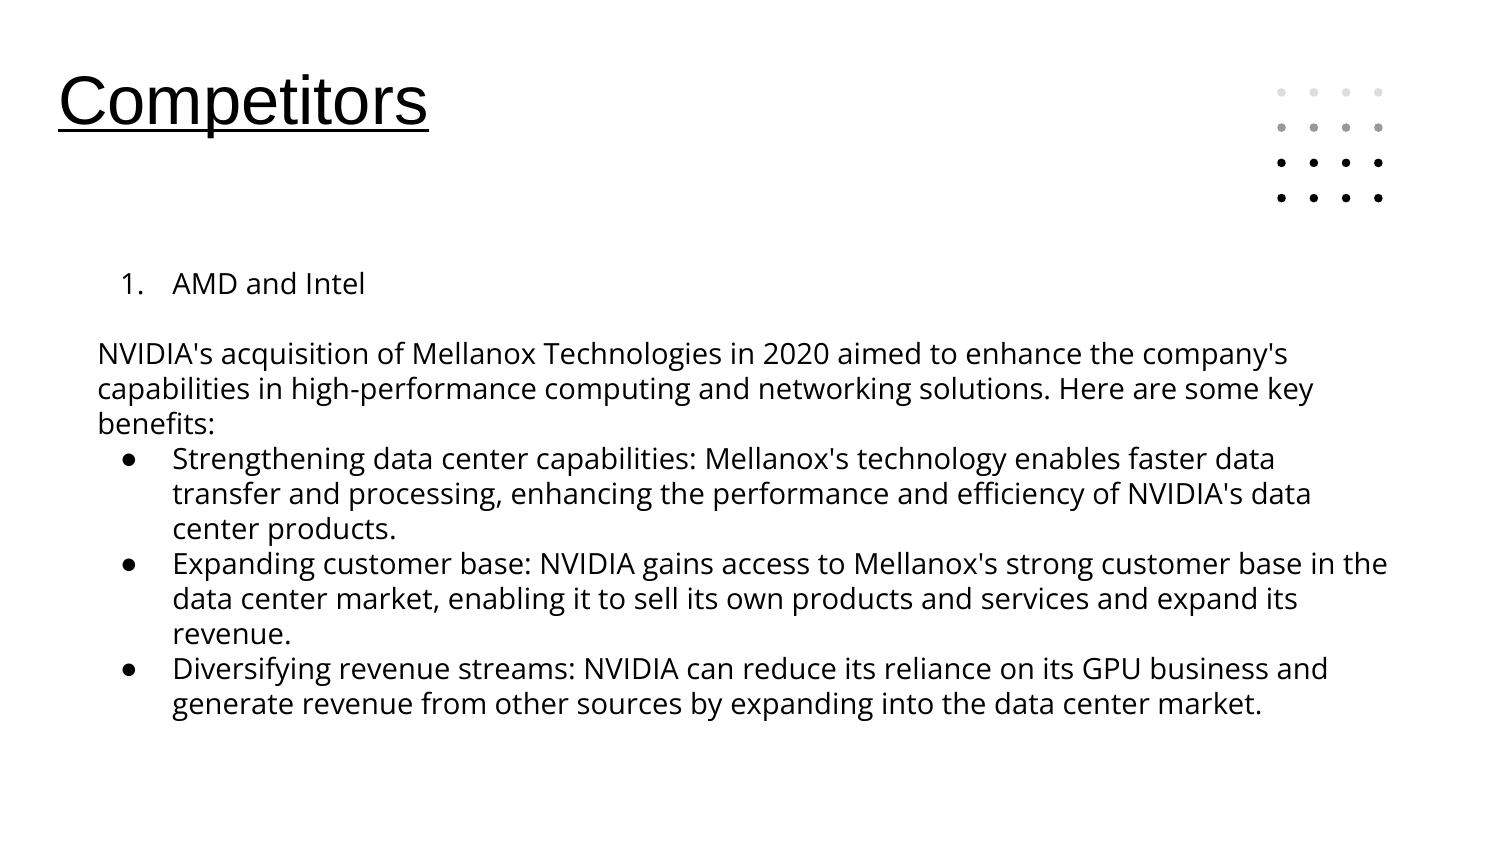

# Competitors

AMD and Intel

NVIDIA's acquisition of Mellanox Technologies in 2020 aimed to enhance the company's capabilities in high-performance computing and networking solutions. Here are some key benefits:
Strengthening data center capabilities: Mellanox's technology enables faster data transfer and processing, enhancing the performance and efficiency of NVIDIA's data center products.
Expanding customer base: NVIDIA gains access to Mellanox's strong customer base in the data center market, enabling it to sell its own products and services and expand its revenue.
Diversifying revenue streams: NVIDIA can reduce its reliance on its GPU business and generate revenue from other sources by expanding into the data center market.